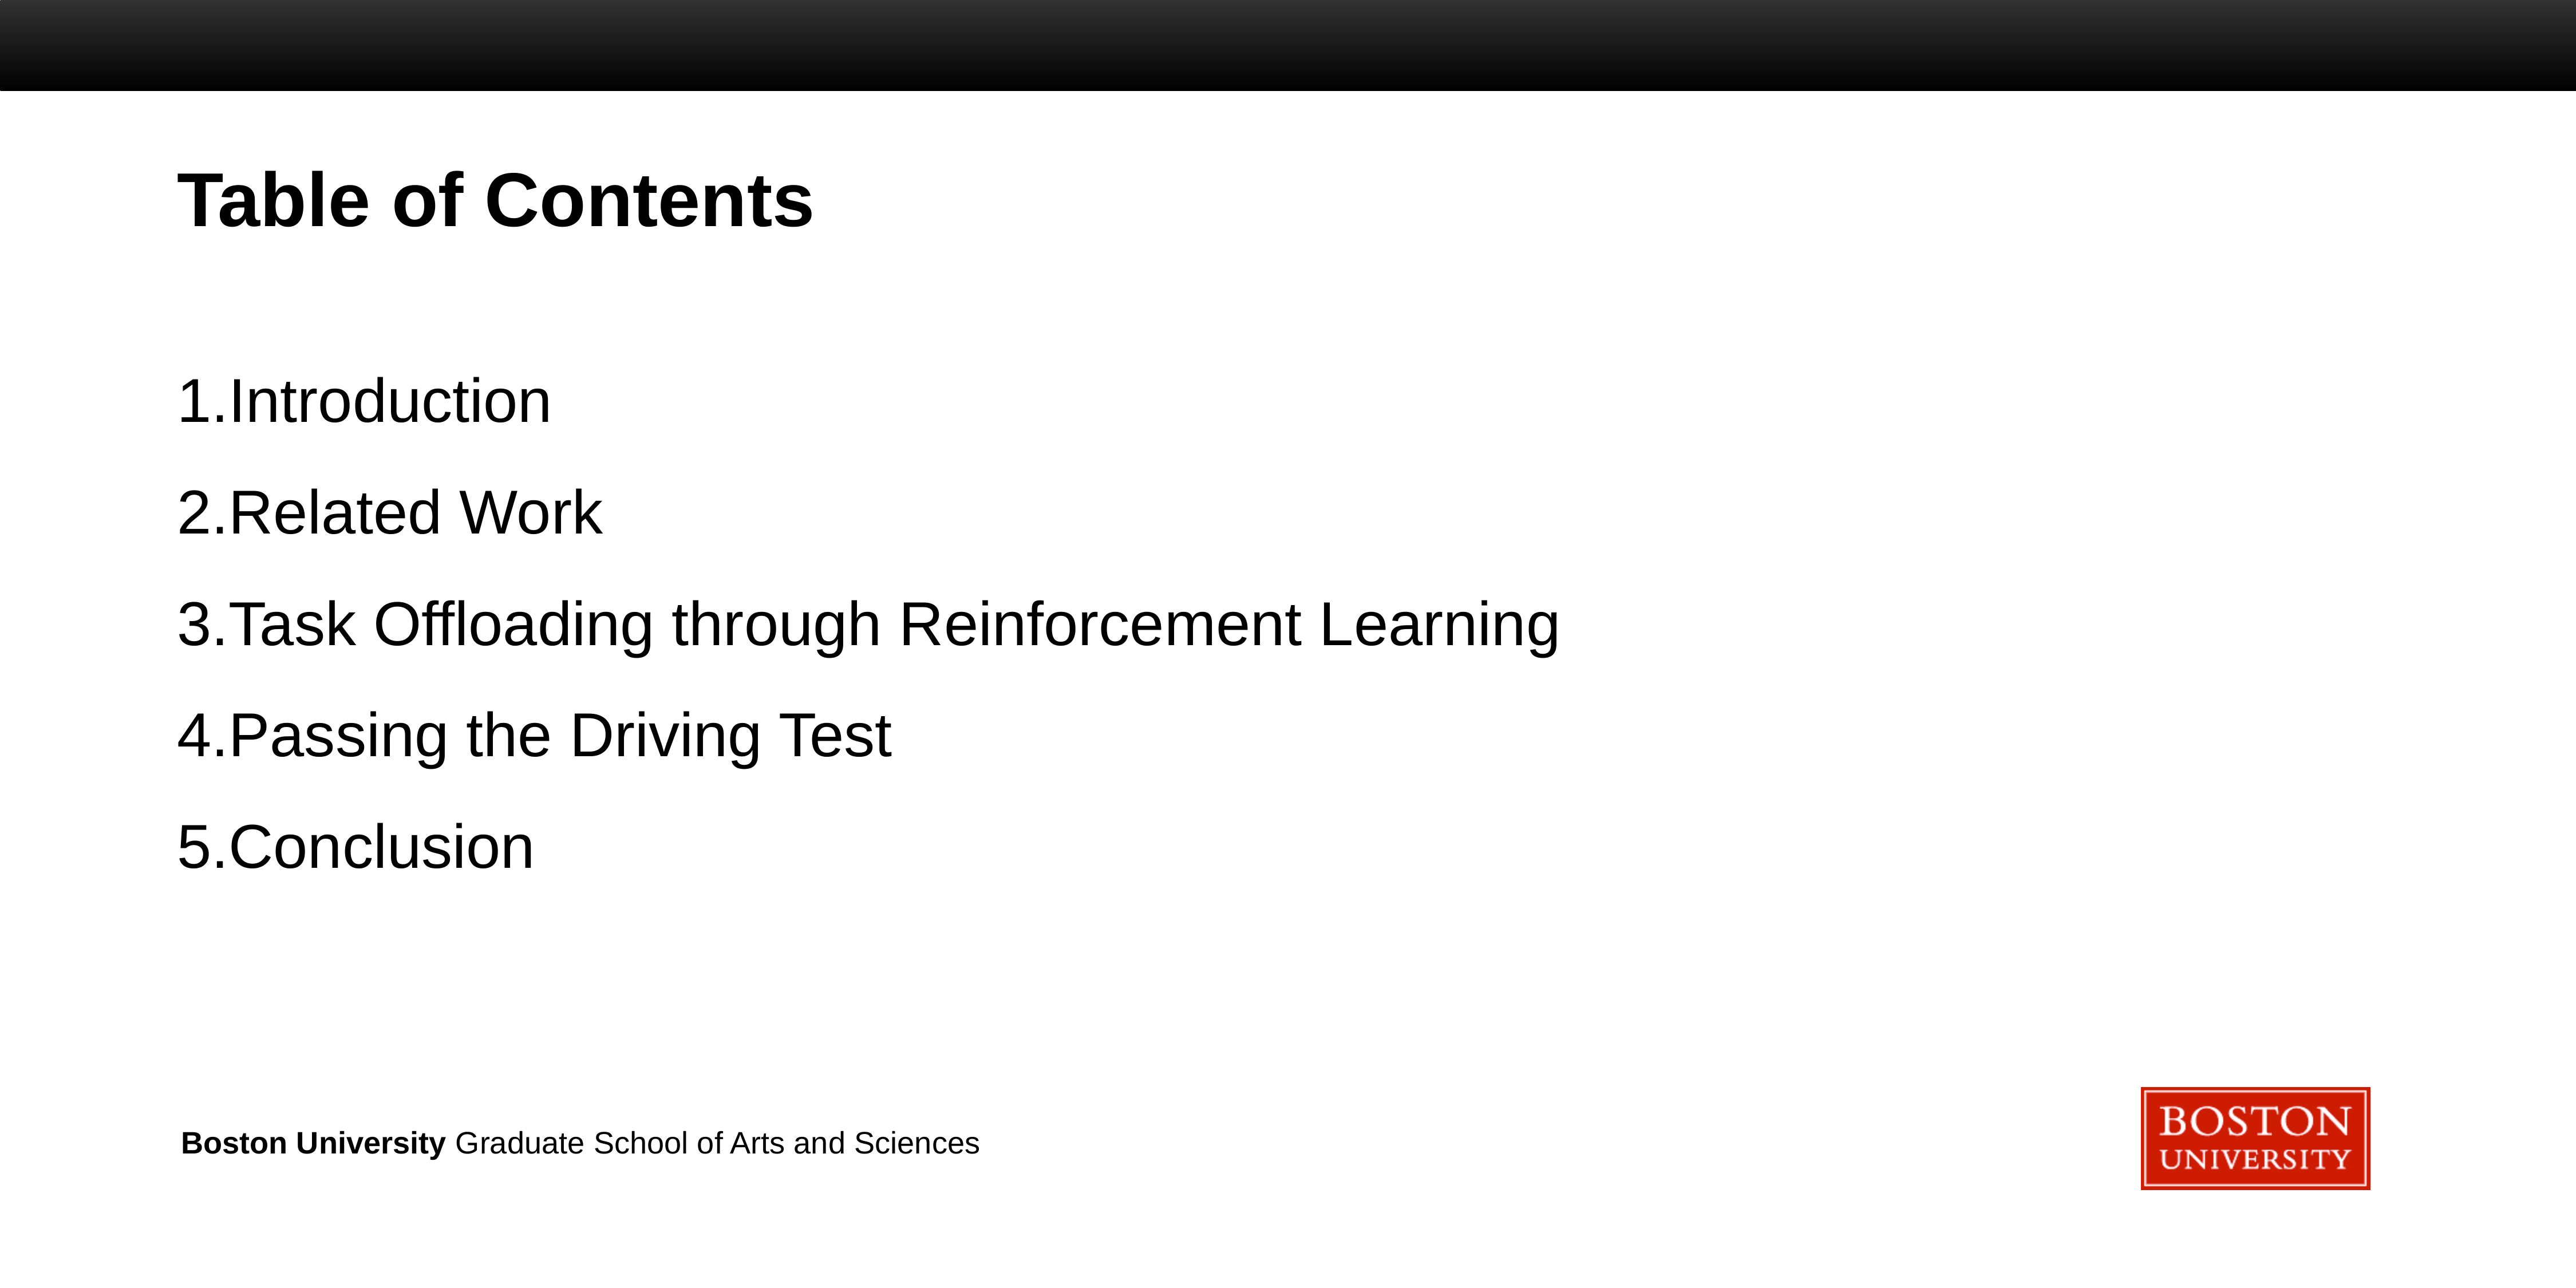

# Table of Contents
Introduction
Related Work
Task Offloading through Reinforcement Learning
Passing the Driving Test
Conclusion